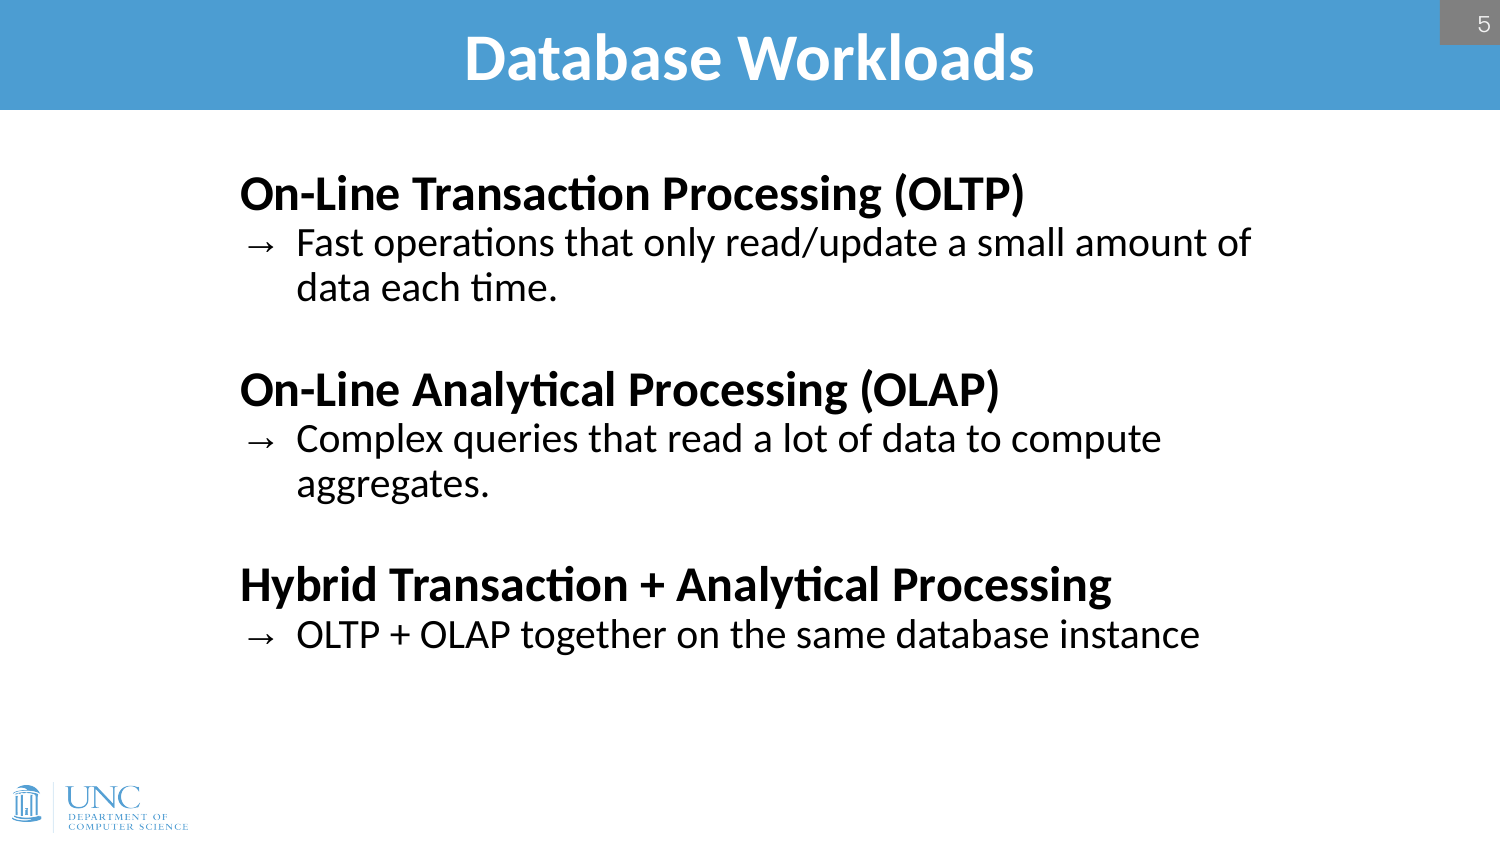

5
# Database Workloads
On-Line Transaction Processing (OLTP)
Fast operations that only read/update a small amount of data each time.

On-Line Analytical Processing (OLAP)
Complex queries that read a lot of data to compute aggregates.

Hybrid Transaction + Analytical Processing
OLTP + OLAP together on the same database instance